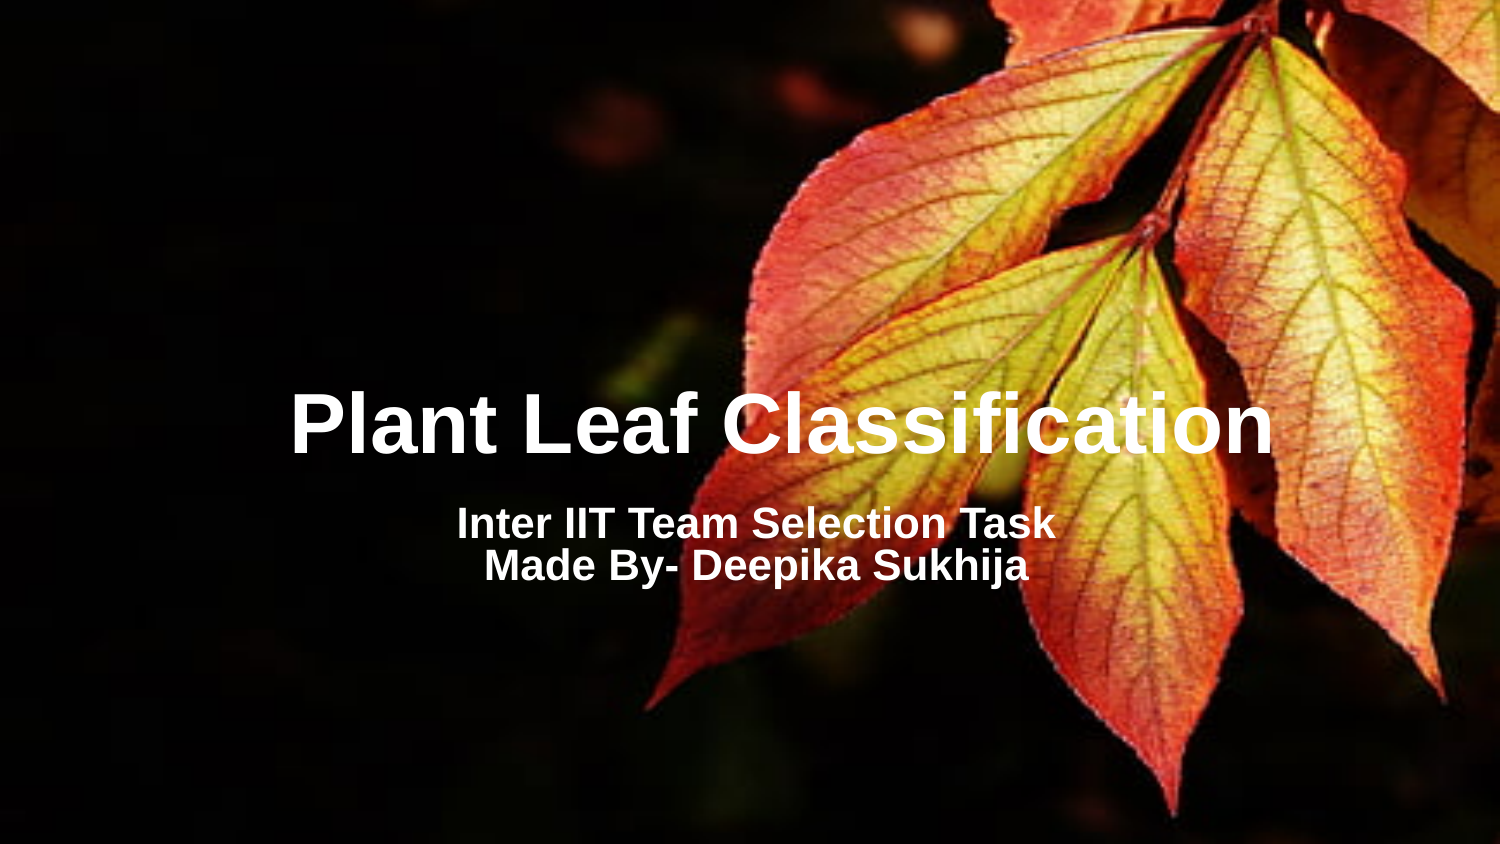

# Plant Leaf Classification
Inter IIT Team Selection Task
Made By- Deepika Sukhija